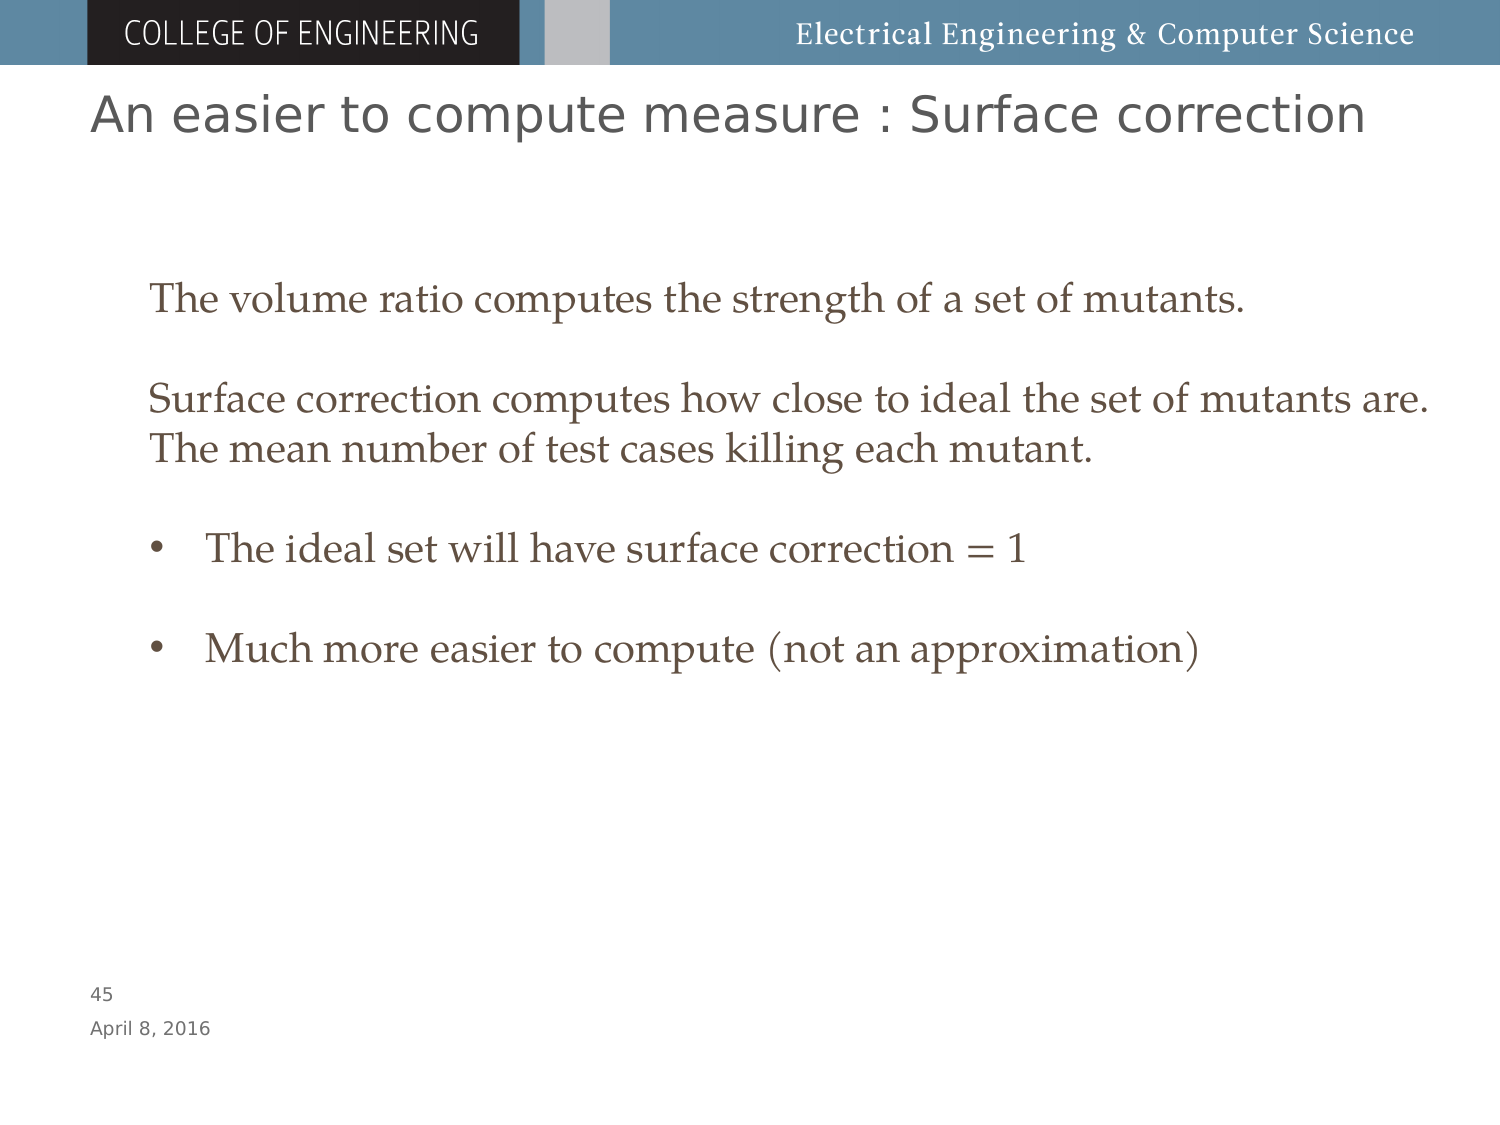

# An easier to compute measure : Surface correction
The volume ratio computes the strength of a set of mutants.

Surface correction computes how close to ideal the set of mutants are.
The mean number of test cases killing each mutant.

The ideal set will have surface correction = 1

Much more easier to compute (not an approximation)
45
April 8, 2016